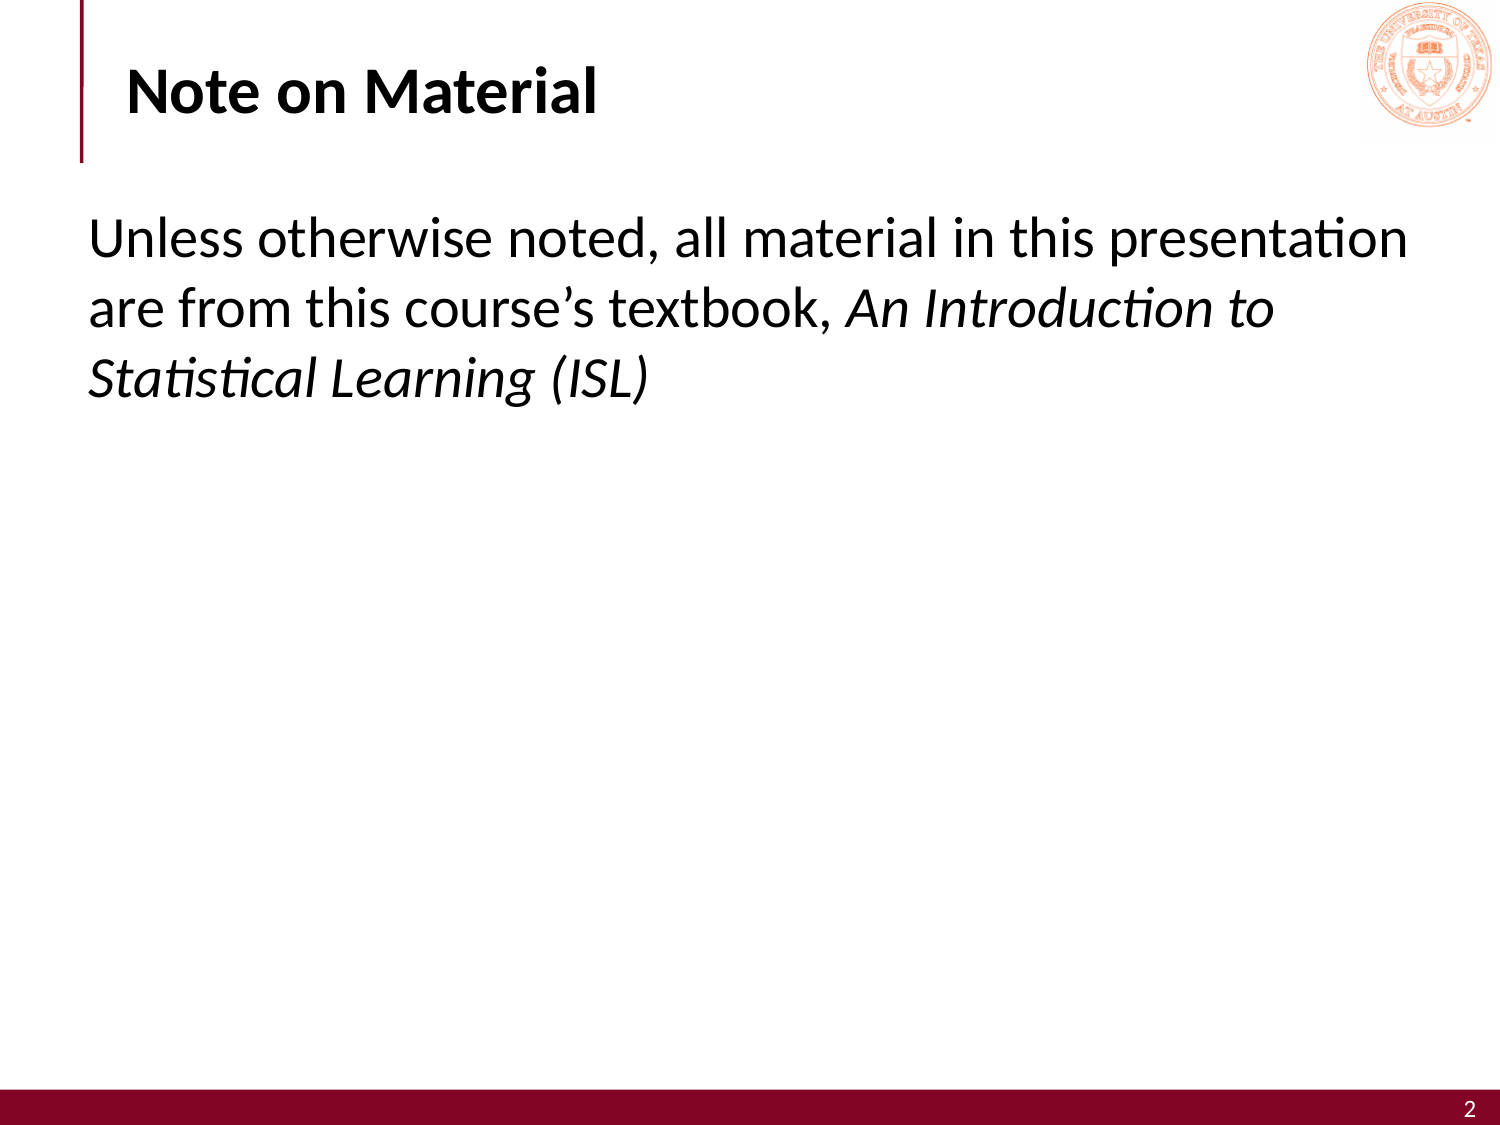

# Note on Material
Unless otherwise noted, all material in this presentation are from this course’s textbook, An Introduction to Statistical Learning (ISL)
2